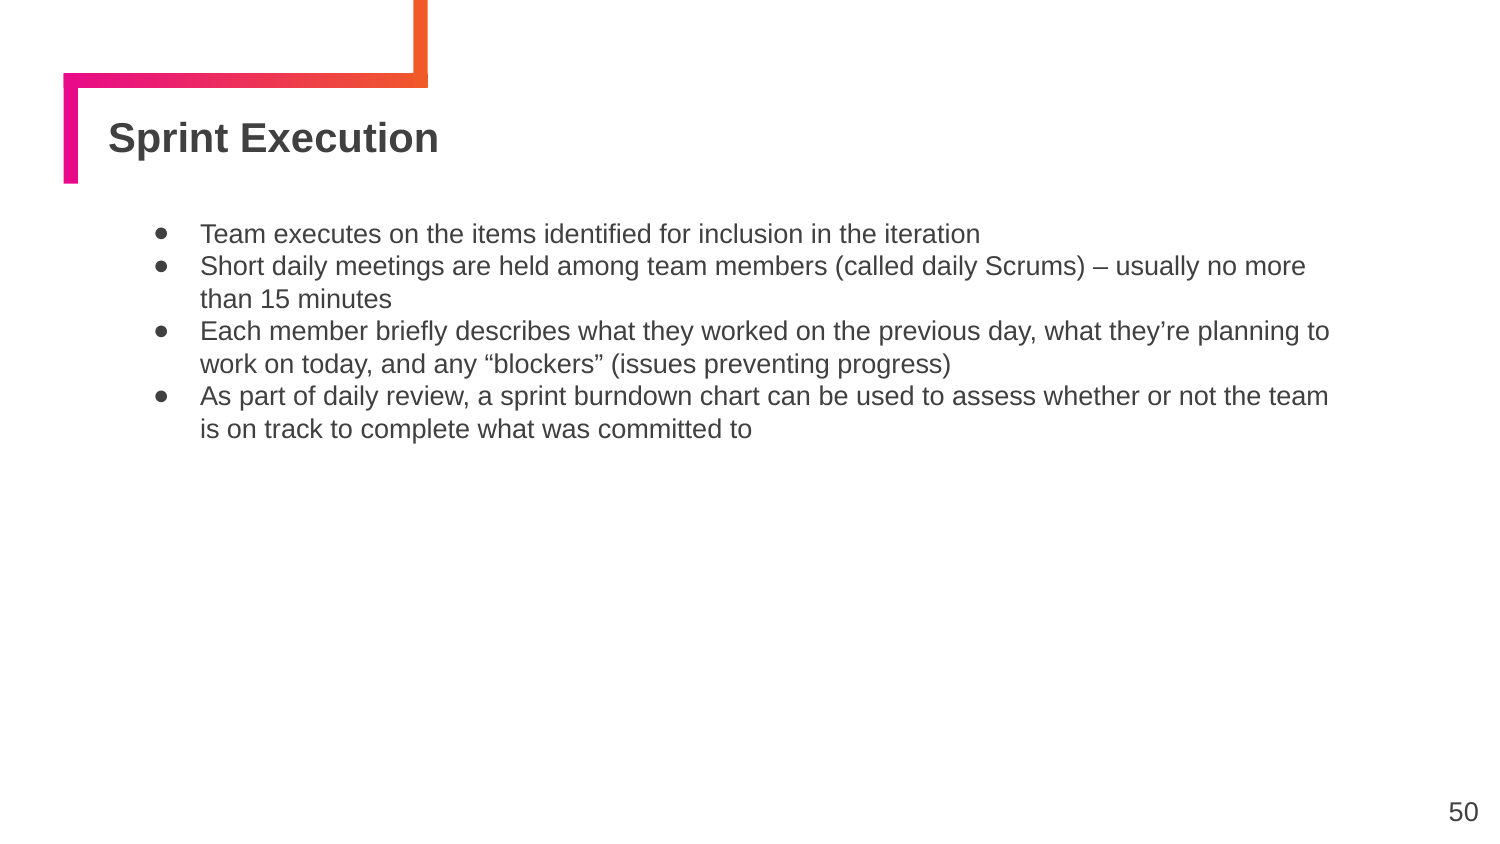

# Sprint Execution

Team executes on the items identified for inclusion in the iteration
Short daily meetings are held among team members (called daily Scrums) – usually no more than 15 minutes
Each member briefly describes what they worked on the previous day, what they’re planning to work on today, and any “blockers” (issues preventing progress)
As part of daily review, a sprint burndown chart can be used to assess whether or not the team is on track to complete what was committed to
50